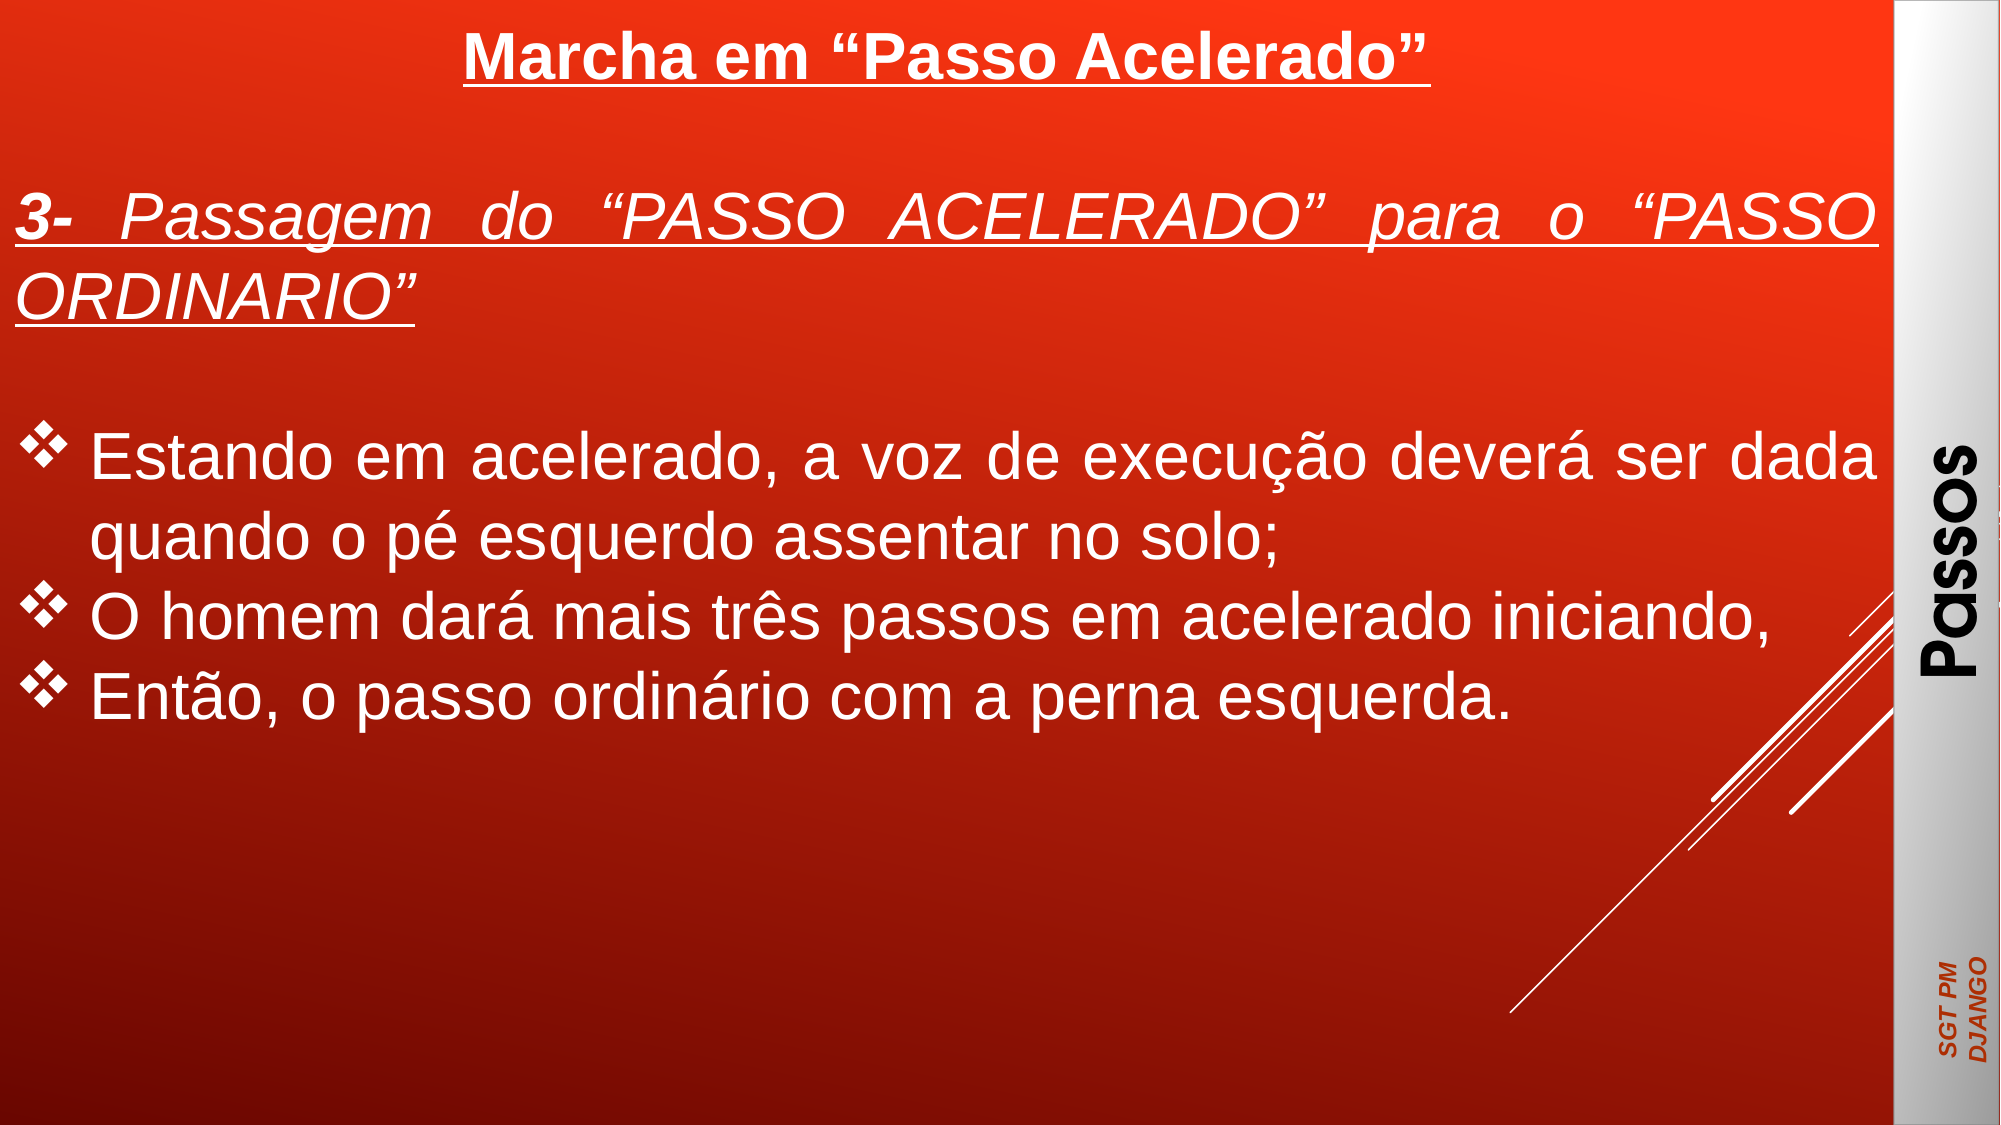

Marcha em “Passo Acelerado”

3- Passagem do “PASSO ACELERADO” para o “PASSO ORDINARIO”

Estando em acelerado, a voz de execução deverá ser dada quando o pé esquerdo assentar no solo;
O homem dará mais três passos em acelerado iniciando,
Então, o passo ordinário com a perna esquerda.
Passos
SGT PM DJANGO